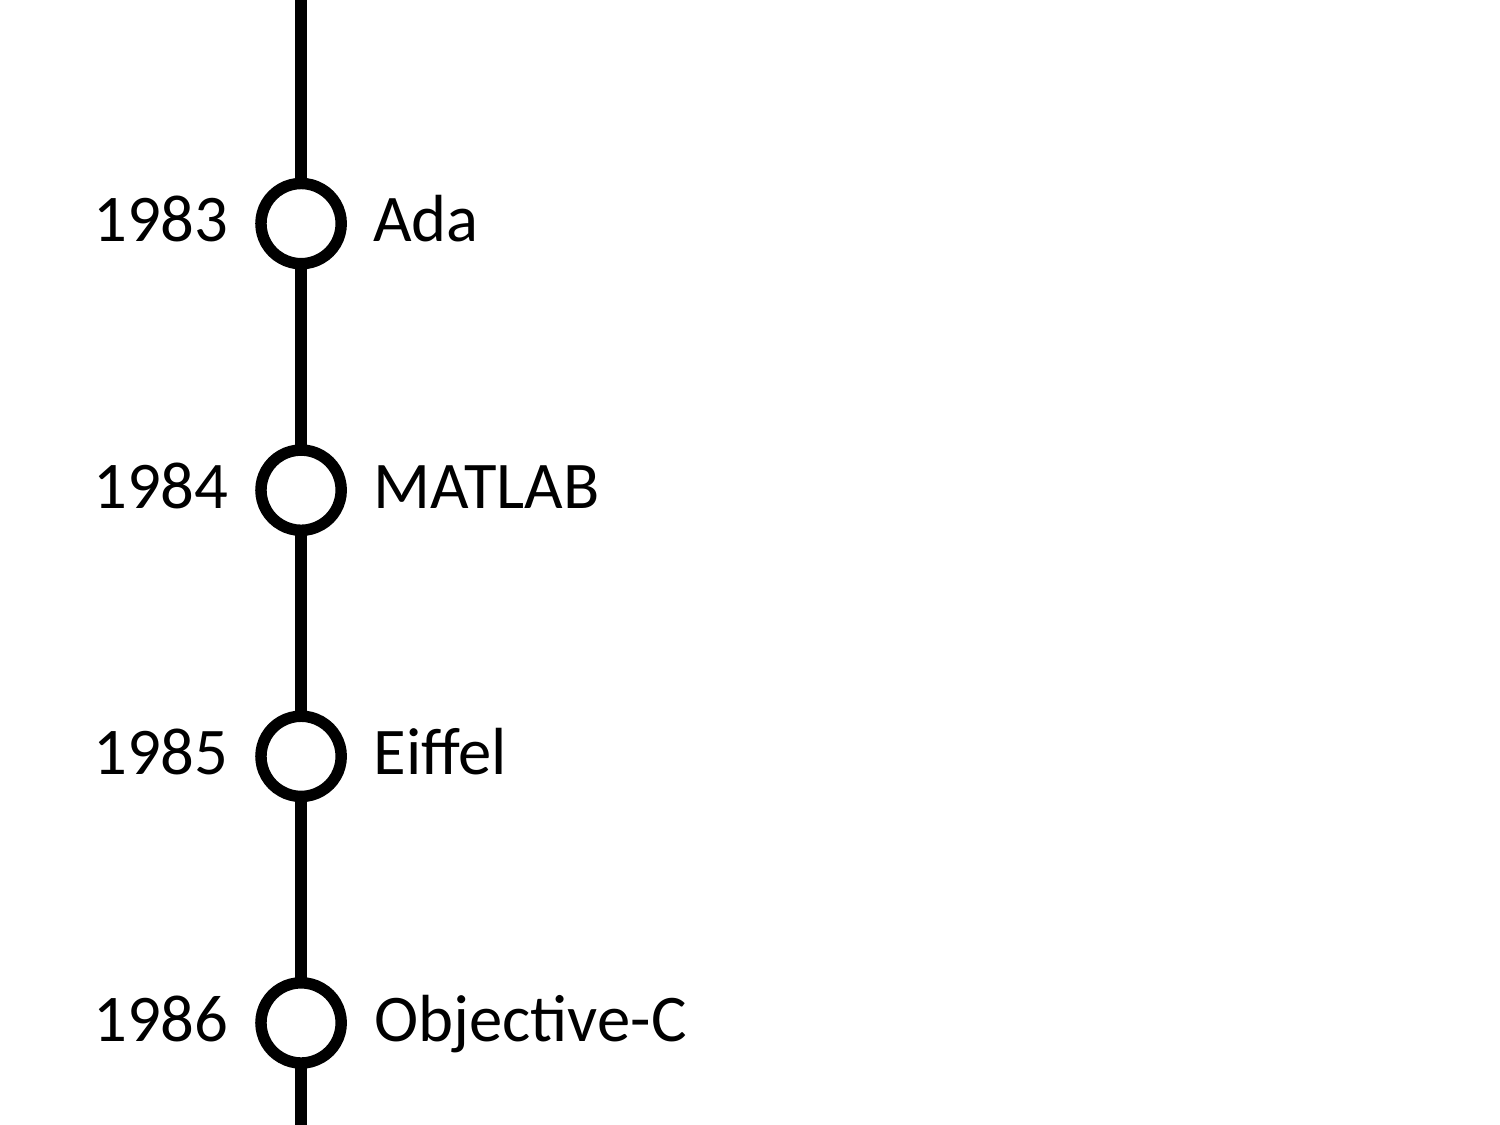

1983
Ada

1984
MATLAB

1985
Eiffel

1986
Objective-C